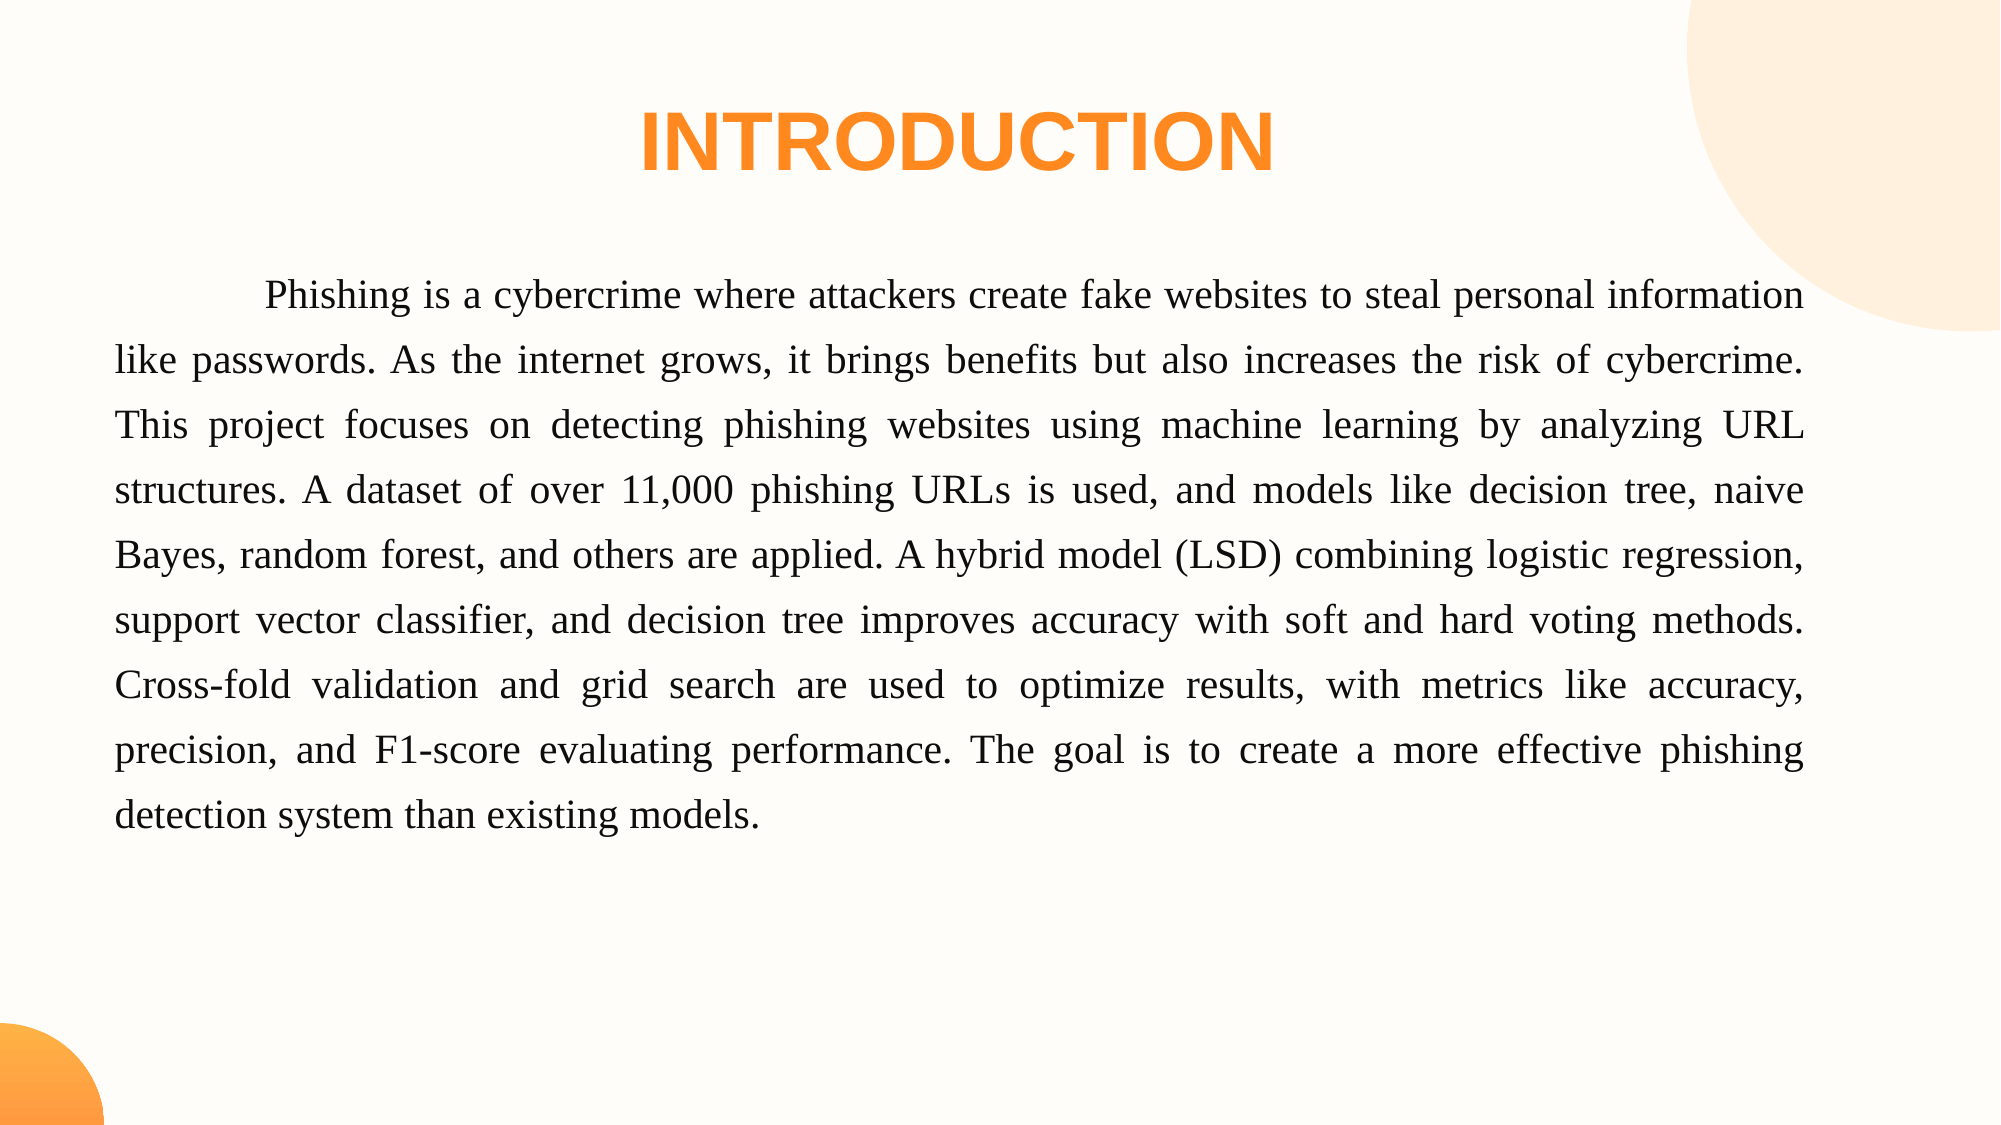

INTRODUCTION
	Phishing is a cybercrime where attackers create fake websites to steal personal information like passwords. As the internet grows, it brings benefits but also increases the risk of cybercrime. This project focuses on detecting phishing websites using machine learning by analyzing URL structures. A dataset of over 11,000 phishing URLs is used, and models like decision tree, naive Bayes, random forest, and others are applied. A hybrid model (LSD) combining logistic regression, support vector classifier, and decision tree improves accuracy with soft and hard voting methods. Cross-fold validation and grid search are used to optimize results, with metrics like accuracy, precision, and F1-score evaluating performance. The goal is to create a more effective phishing detection system than existing models.